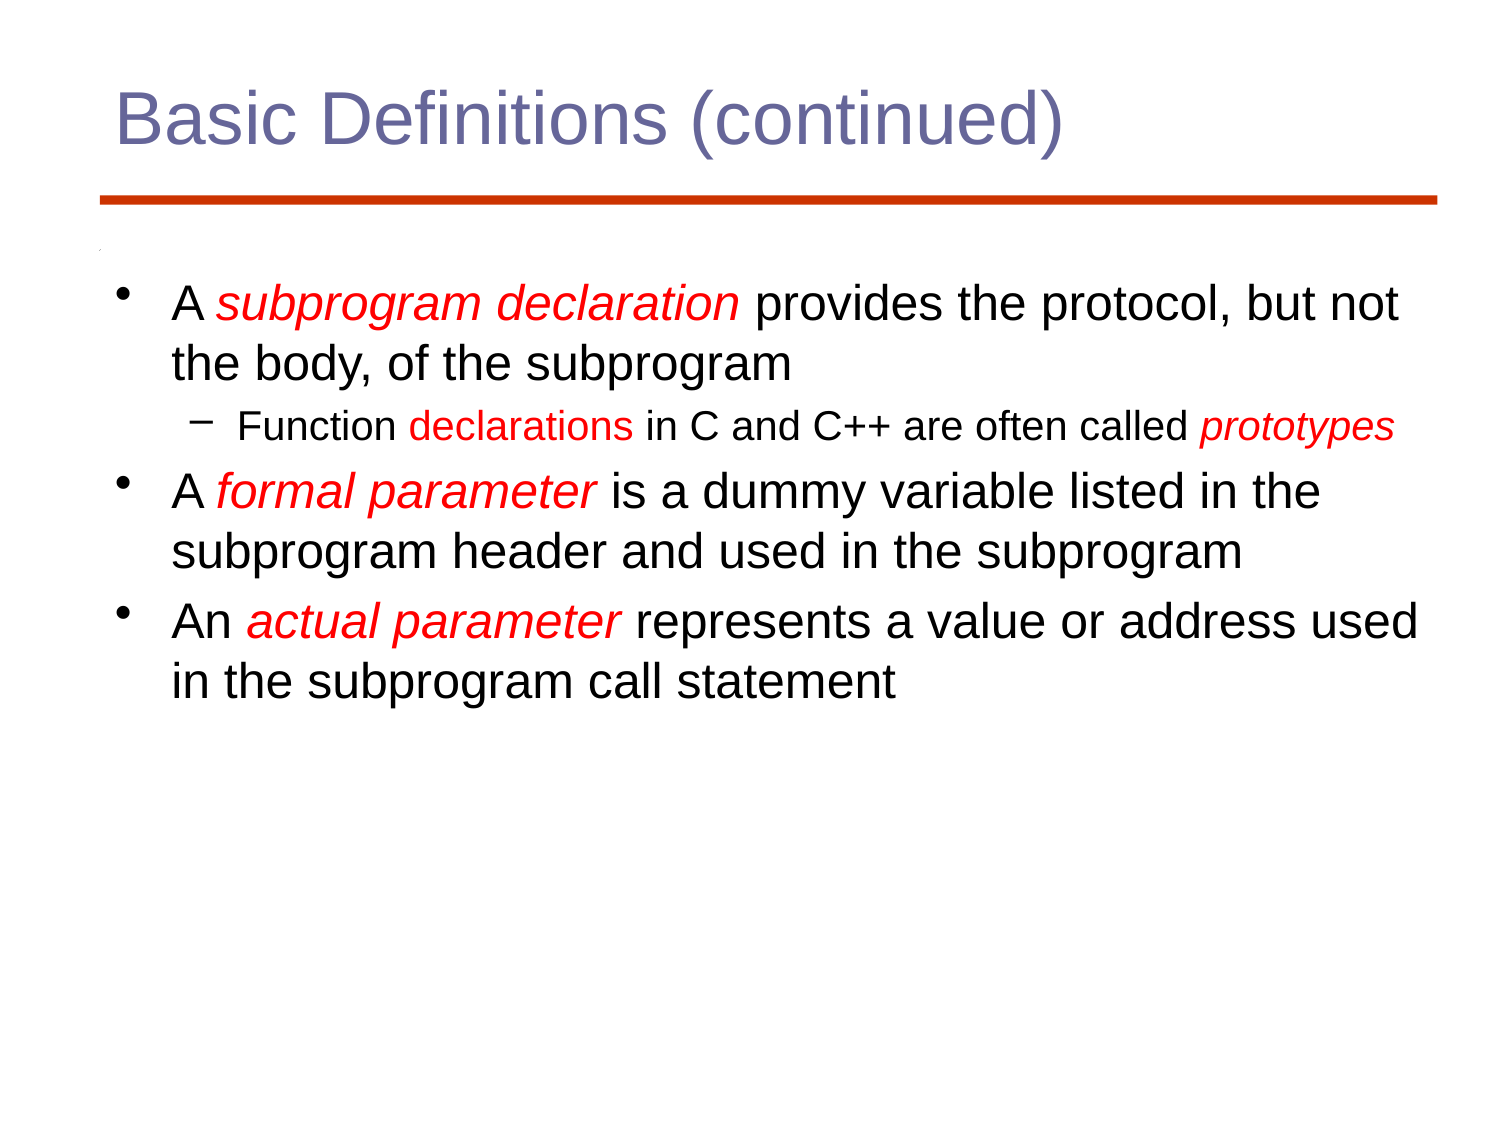

# Basic Definitions (continued)
A subprogram declaration provides the protocol, but not the body, of the subprogram
Function declarations in C and C++ are often called prototypes
A formal parameter is a dummy variable listed in the subprogram header and used in the subprogram
An actual parameter represents a value or address used in the subprogram call statement